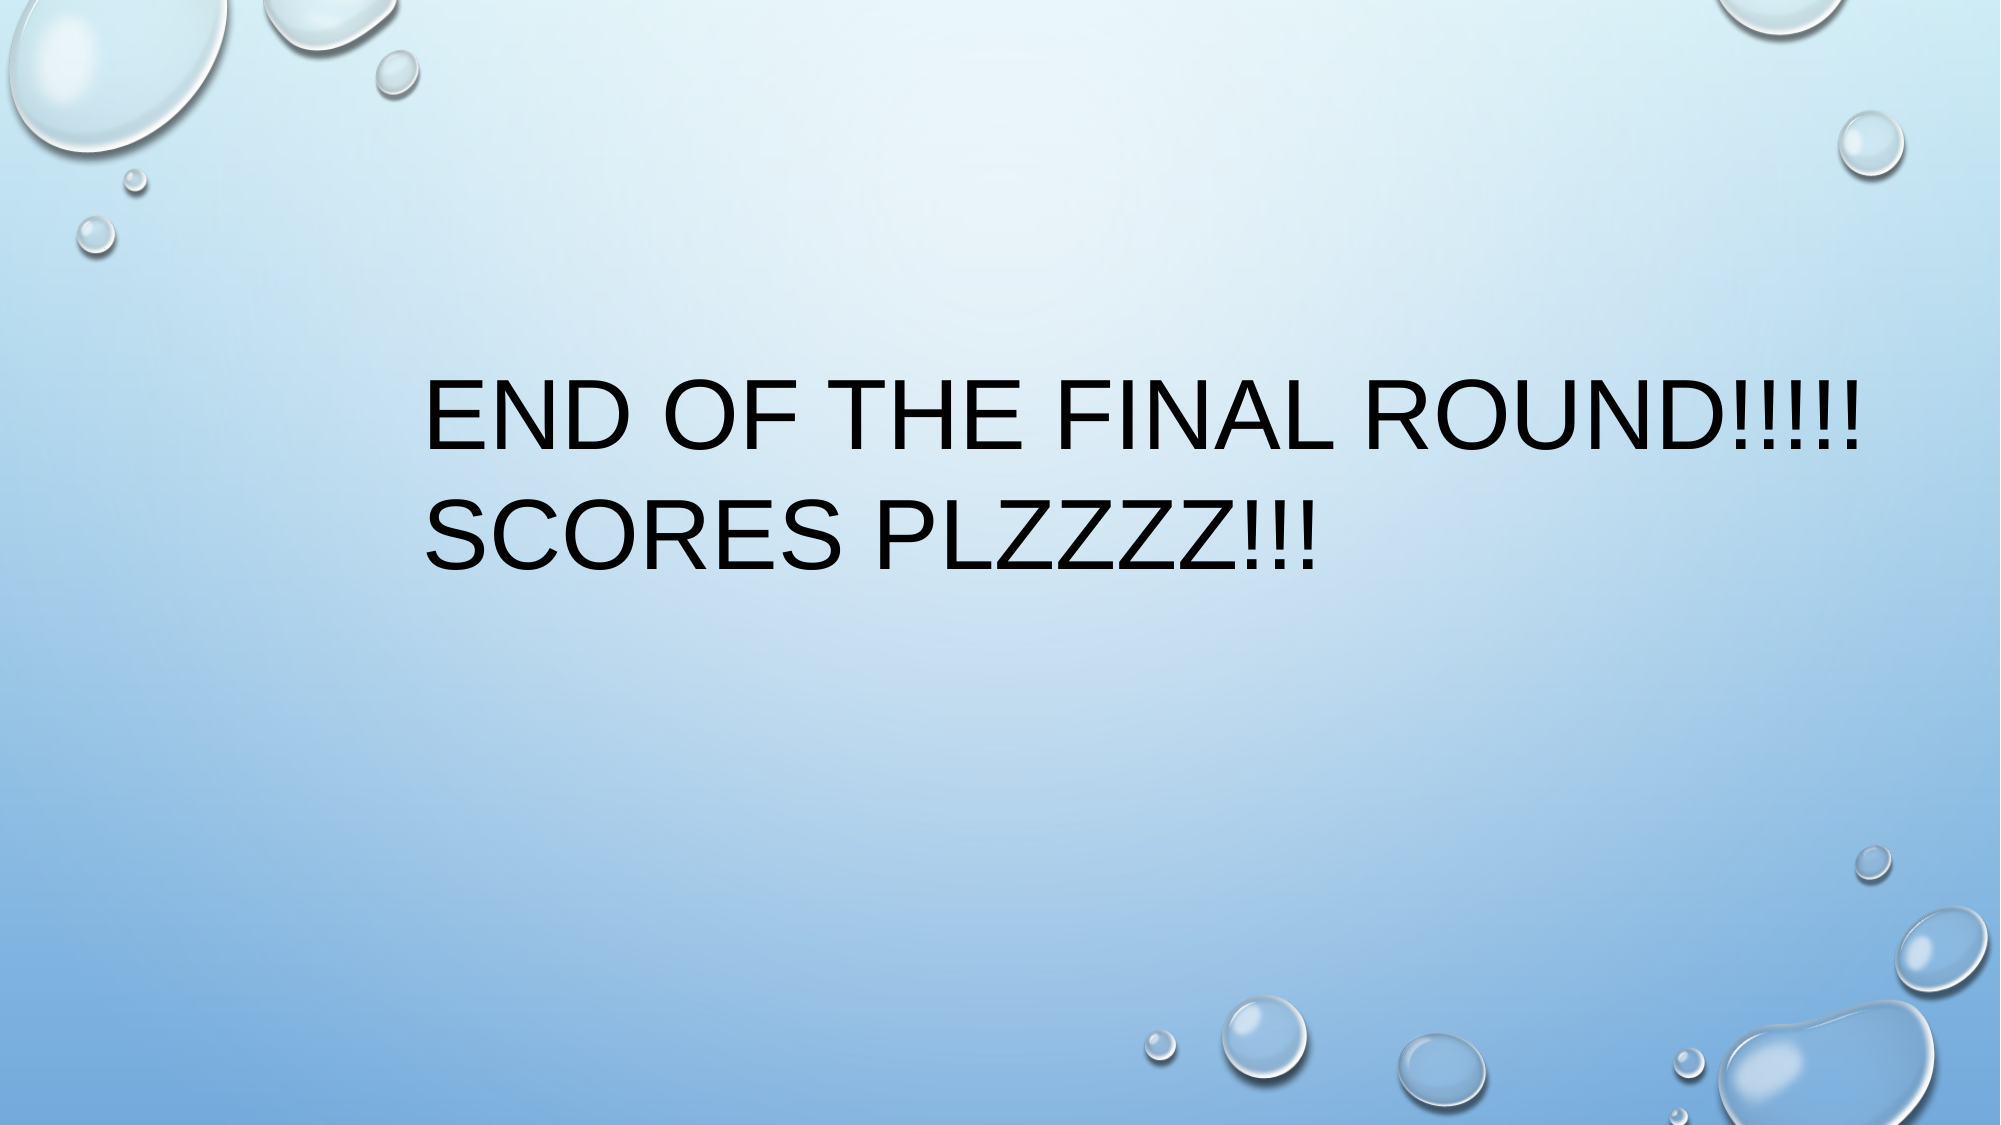

END OF THE FINAL ROUND!!!!!
SCORES PLZZZZ!!!